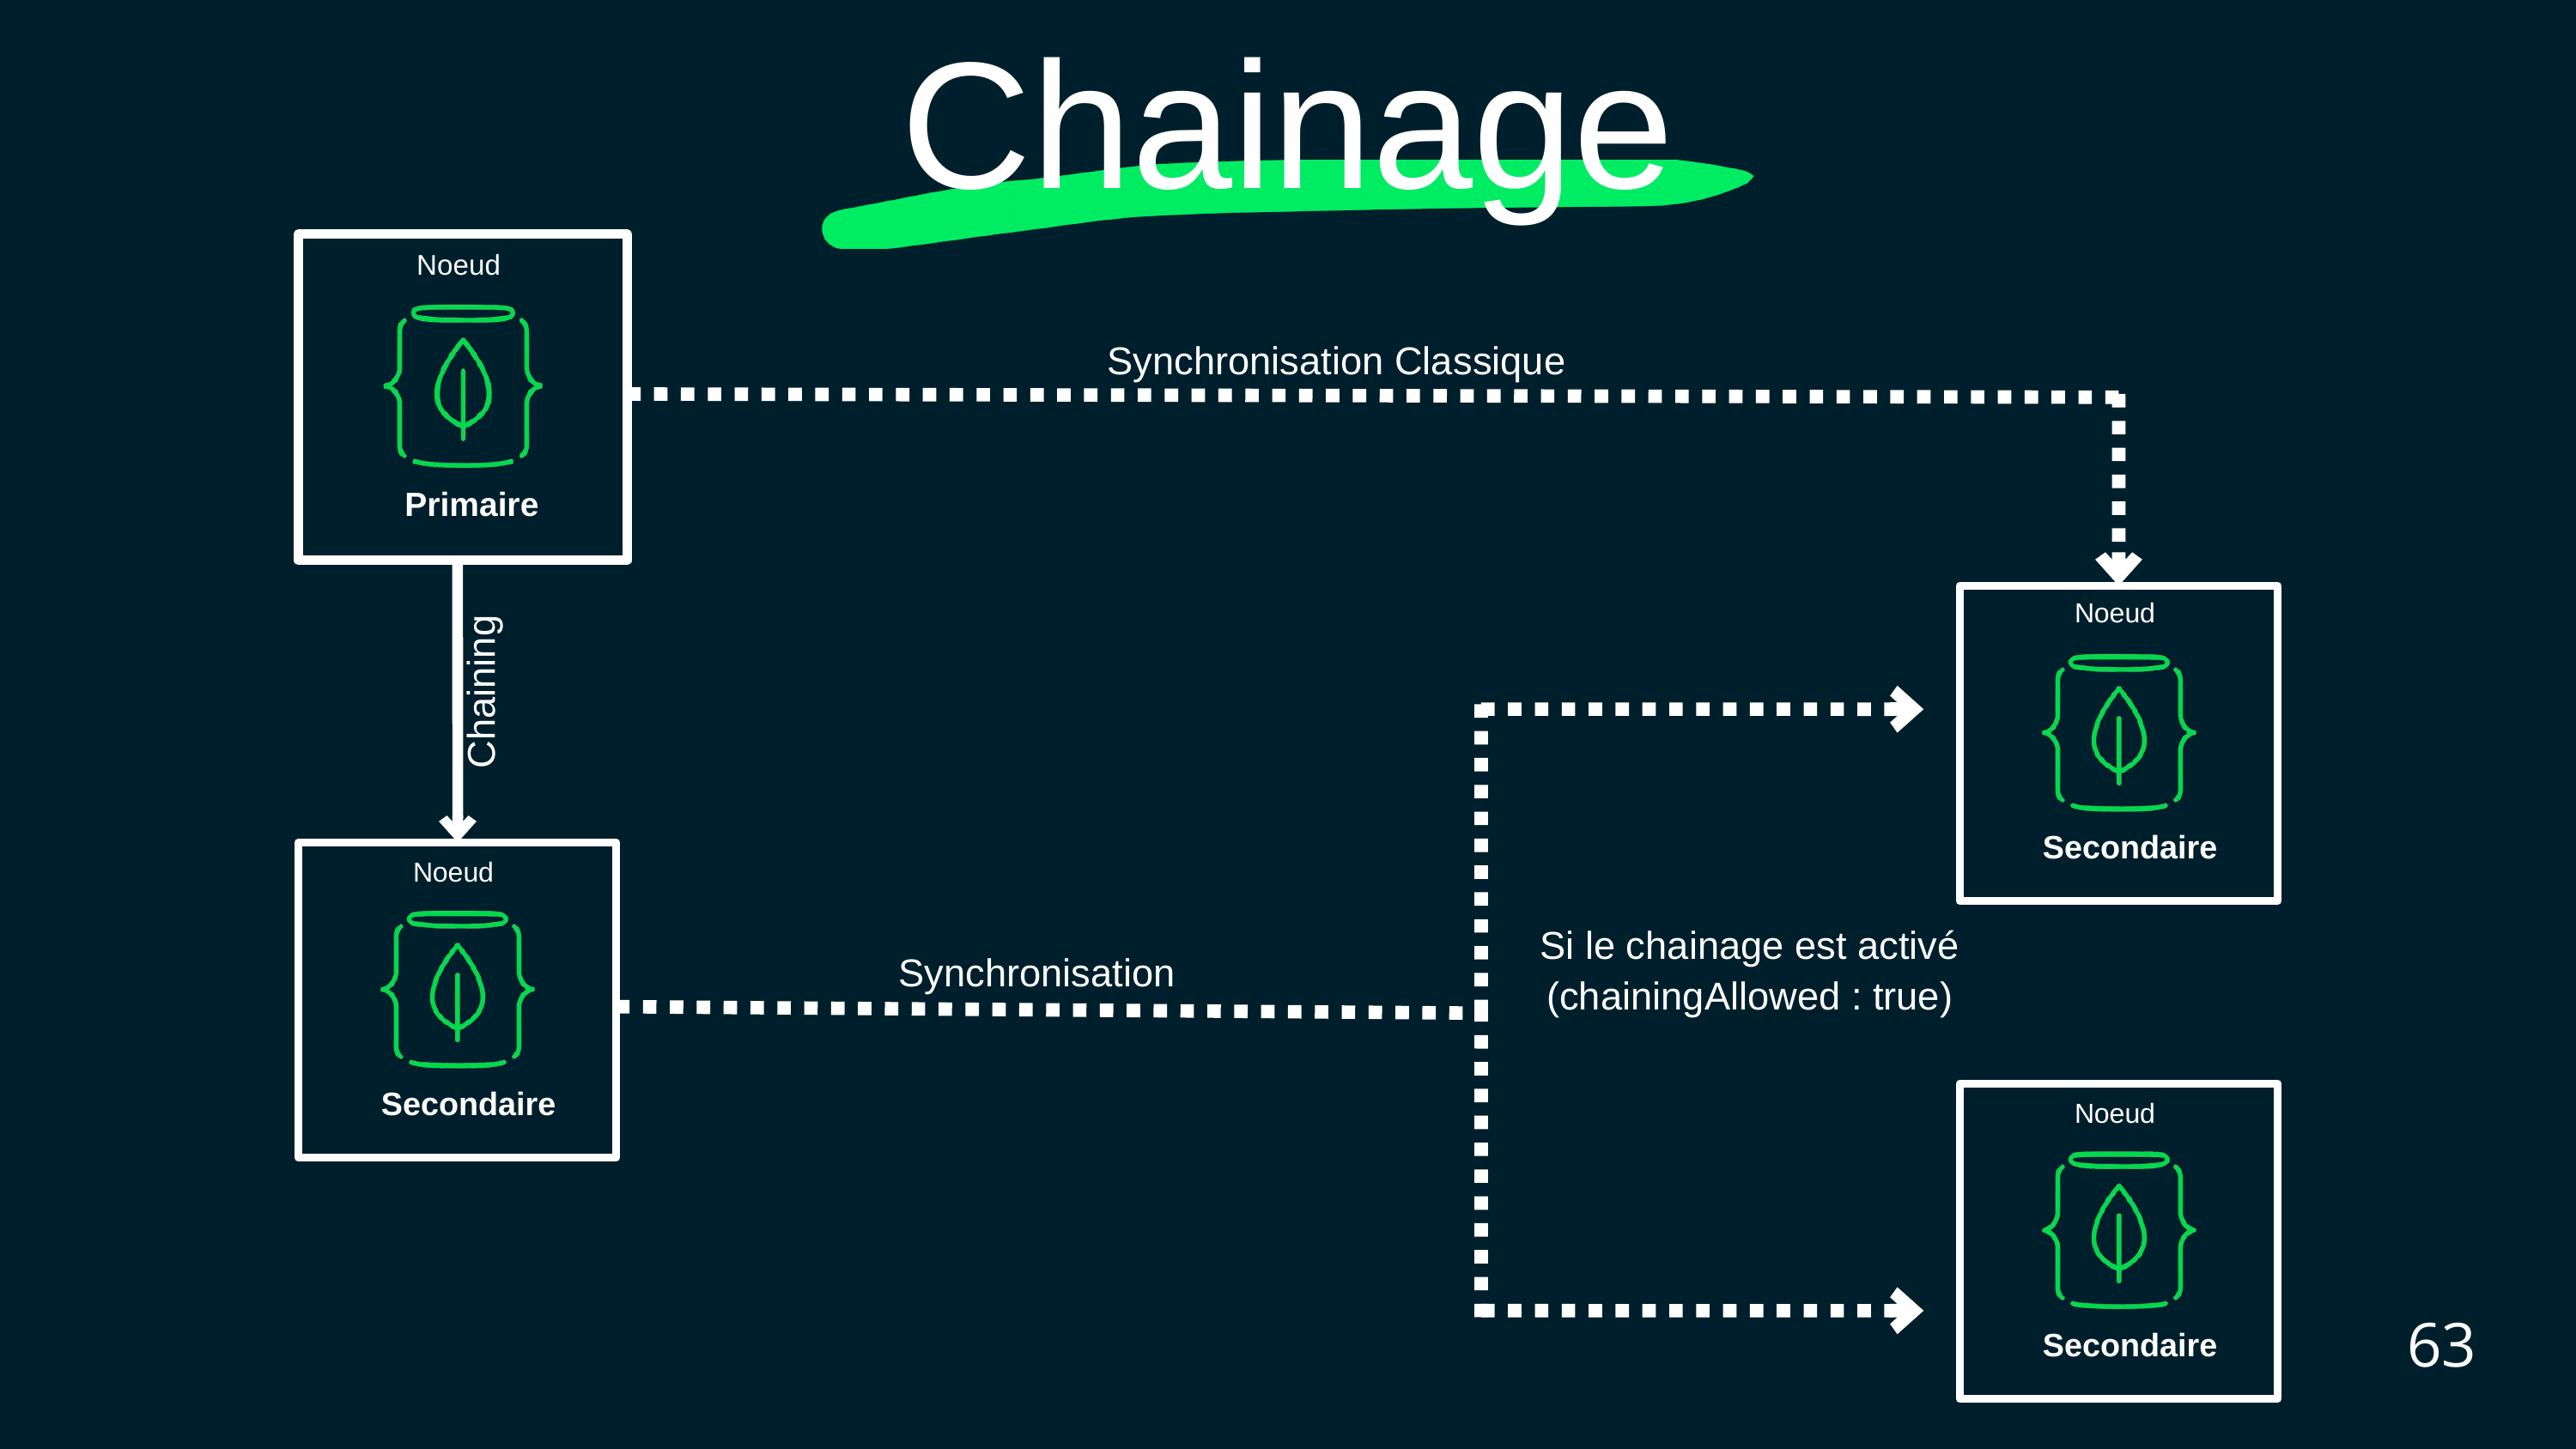

Chainage

Noeud

Primaire
Synchronisation Classique

Secondaire
Noeud

Chaining

Noeud

Secondaire
Si le chainage est activé
(chainingAllowed : true)
Synchronisation

Noeud

Secondaire
63